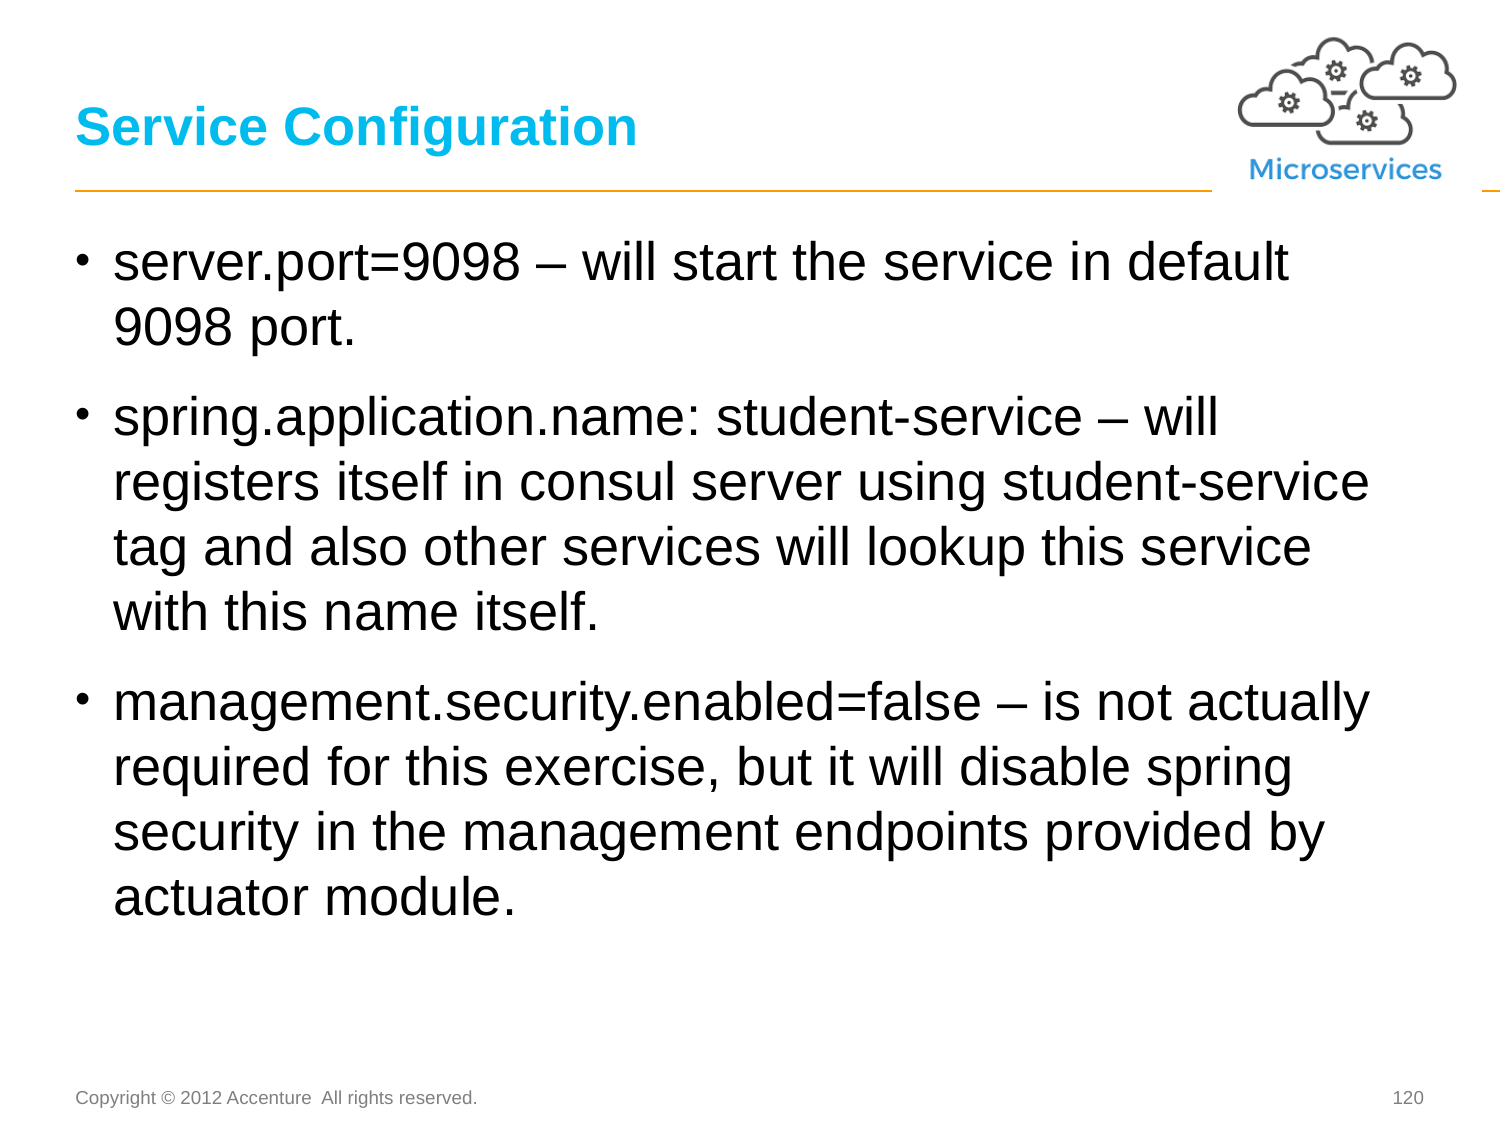

# Service Configuration
server.port=9098 – will start the service in default 9098 port.
spring.application.name: student-service – will registers itself in consul server using student-service tag and also other services will lookup this service with this name itself.
management.security.enabled=false – is not actually required for this exercise, but it will disable spring security in the management endpoints provided by actuator module.